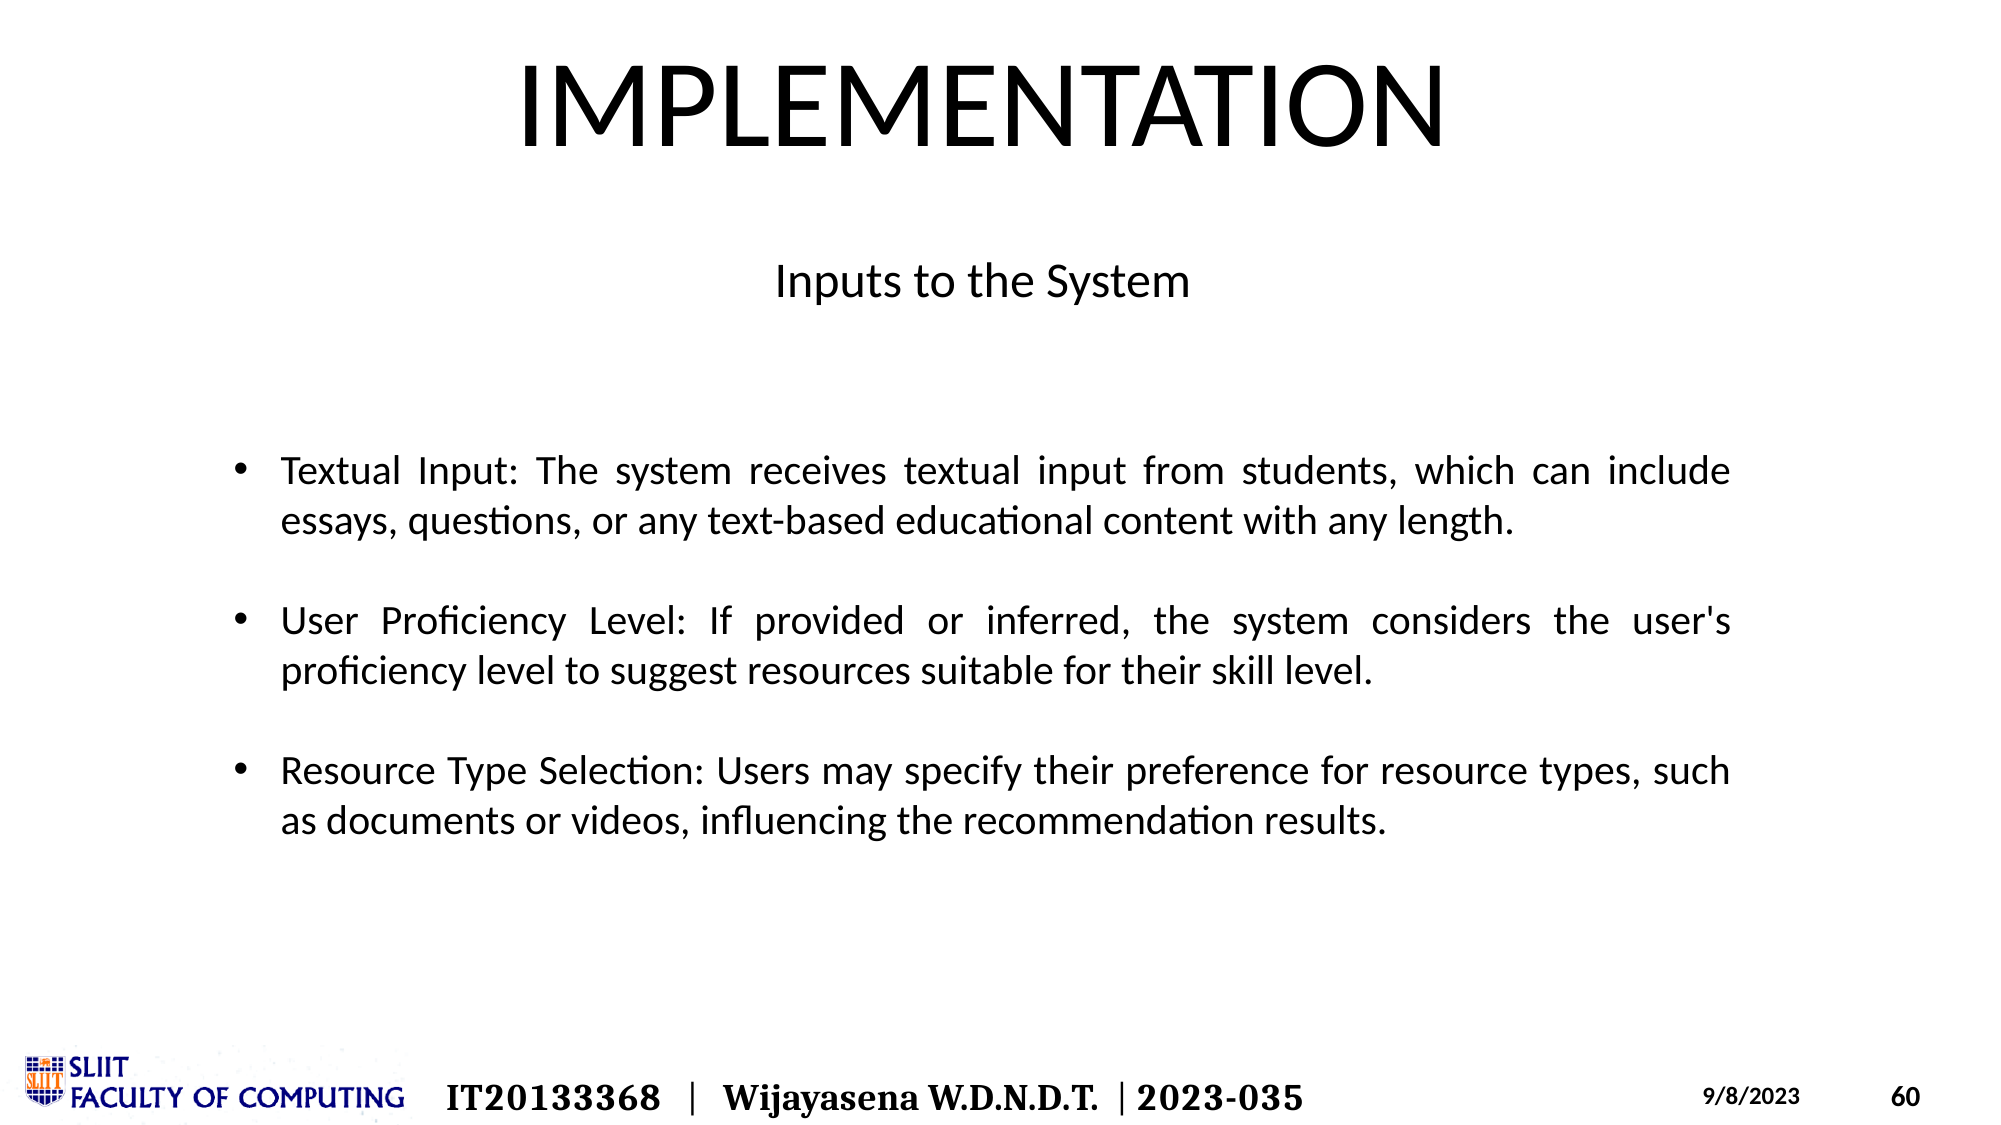

IMPLEMENTATION
Inputs to the System

Textual Input: The system receives textual input from students, which can include essays, questions, or any text-based educational content with any length.

User Proficiency Level: If provided or inferred, the system considers the user's proficiency level to suggest resources suitable for their skill level.

Resource Type Selection: Users may specify their preference for resource types, such as documents or videos, influencing the recommendation results.
IT20133368   |   Wijayasena W.D.N.D.T.  | 2023-035